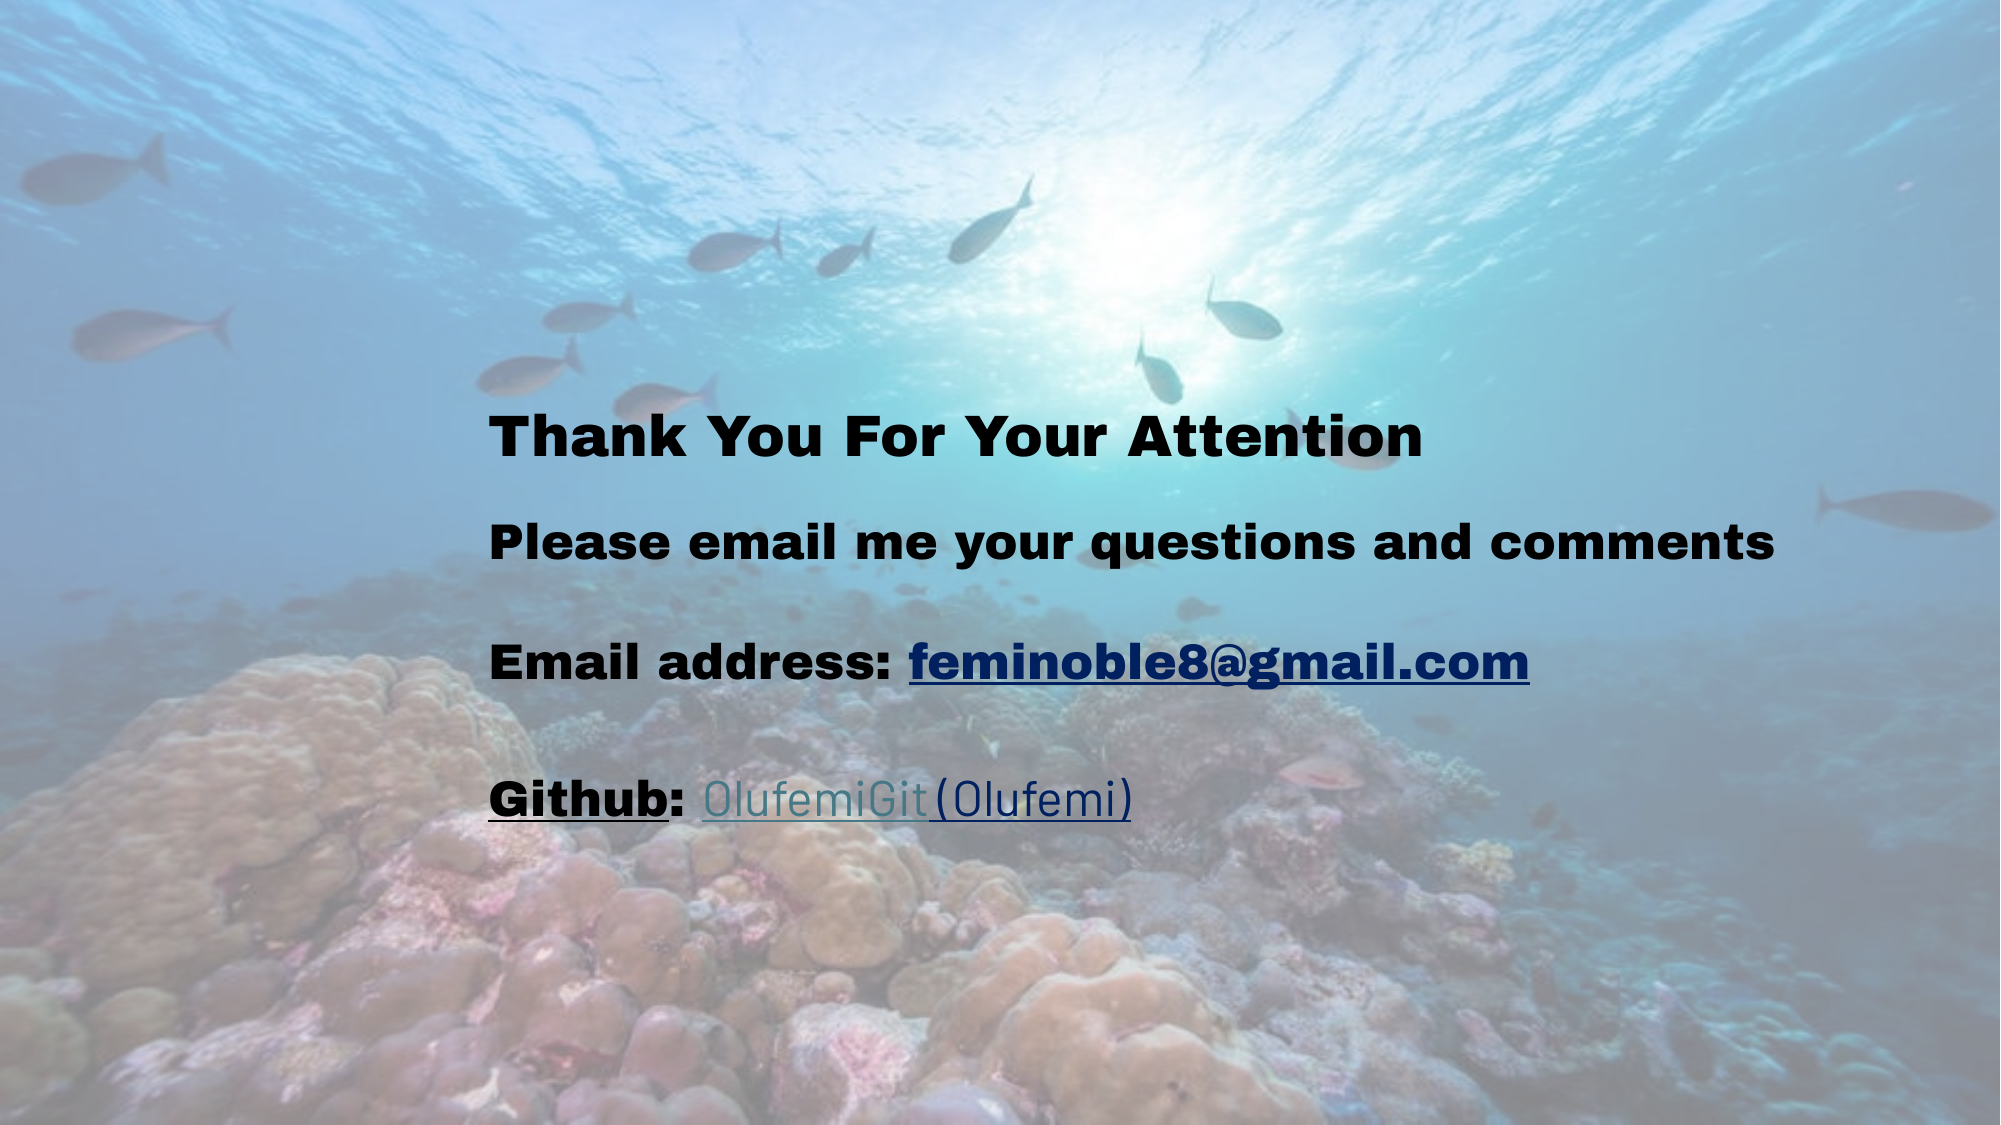

Thank You For Your Attention

Please email me your questions and comments

Email address: feminoble8@gmail.com

Github: OlufemiGit (Olufemi)